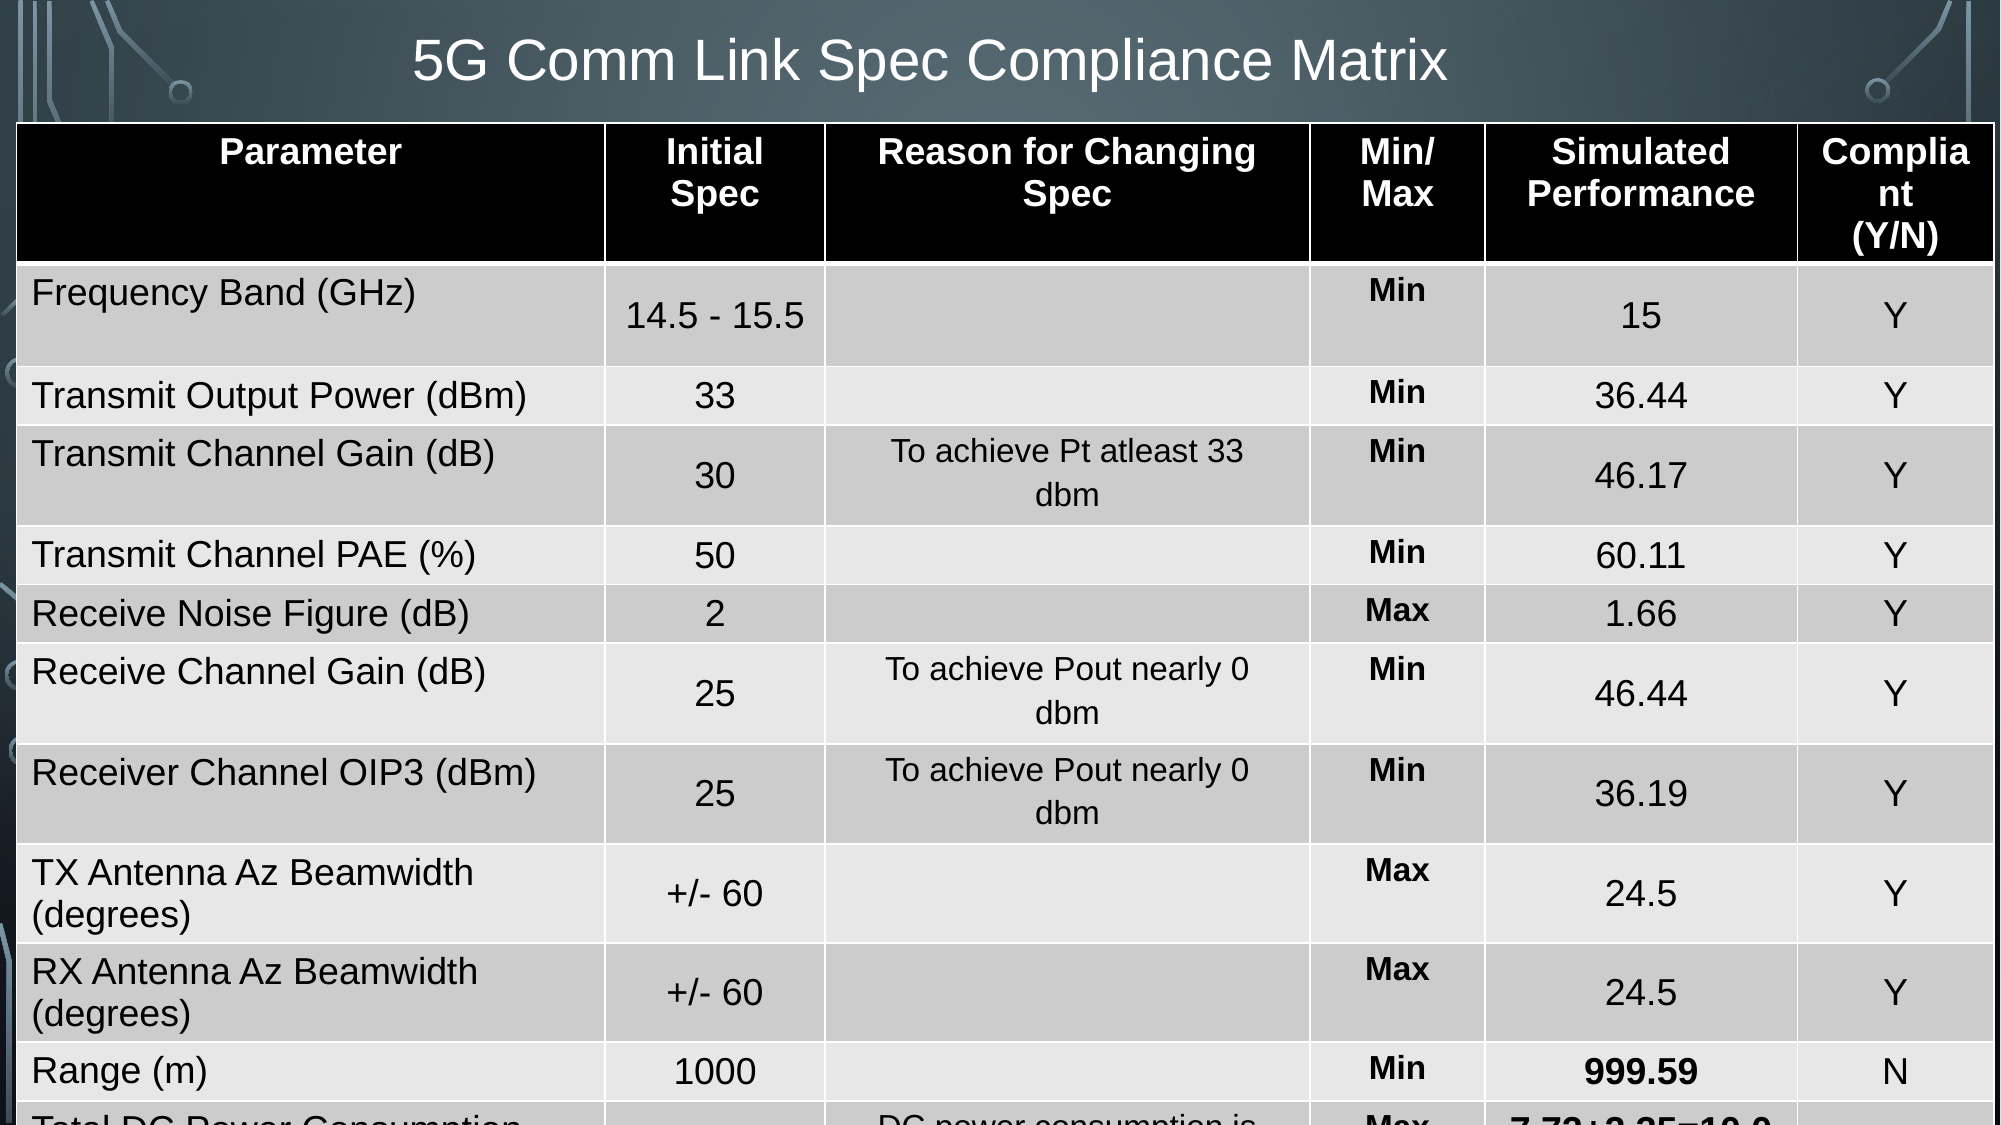

# 5G Comm Link Spec Compliance Matrix
| Parameter | Initial Spec | Reason for Changing Spec | Min/Max | Simulated Performance | Compliant (Y/N) |
| --- | --- | --- | --- | --- | --- |
| Frequency Band (GHz) | 14.5 - 15.5 |  | Min | 15 | Y |
| Transmit Output Power (dBm) | 33 |  | Min | 36.44 | Y |
| Transmit Channel Gain (dB) | 30 | To achieve Pt atleast 33 dbm | Min | 46.17 | Y |
| Transmit Channel PAE (%) | 50 |  | Min | 60.11 | Y |
| Receive Noise Figure (dB) | 2 |  | Max | 1.66 | Y |
| Receive Channel Gain (dB) | 25 | To achieve Pout nearly 0 dbm | Min | 46.44 | Y |
| Receiver Channel OIP3 (dBm) | 25 | To achieve Pout nearly 0 dbm | Min | 36.19 | Y |
| TX Antenna Az Beamwidth (degrees) | +/- 60 |  | Max | 24.5 | Y |
| RX Antenna Az Beamwidth (degrees) | +/- 60 |  | Max | 24.5 | Y |
| Range (m) | 1000 |  | Min | 999.59 | N |
| Total DC Power Consumption (W) | 5 | DC power consumption is larger than expected | Max | 7.72+2.35=10.07 | N |